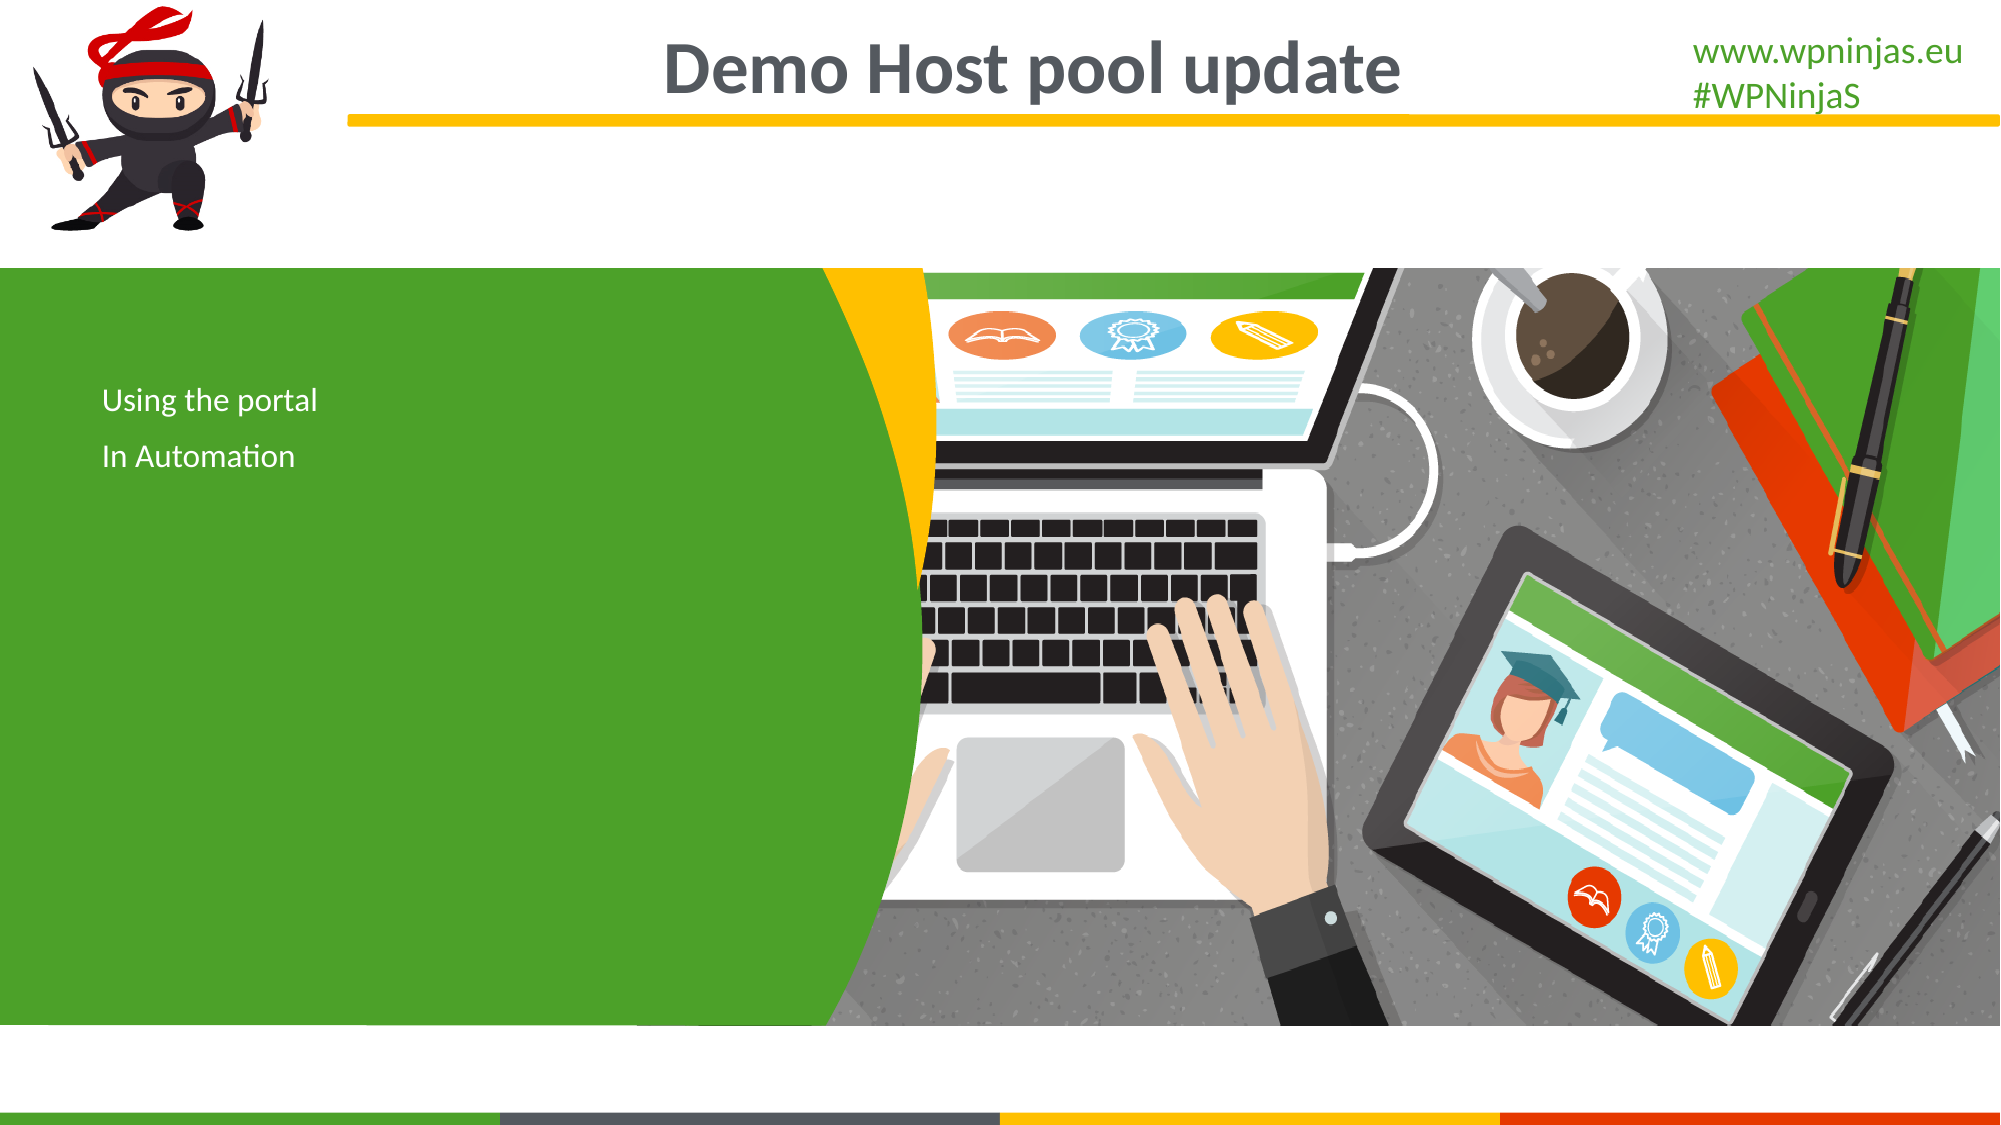

Demo Host pool update
Using the portal
In Automation